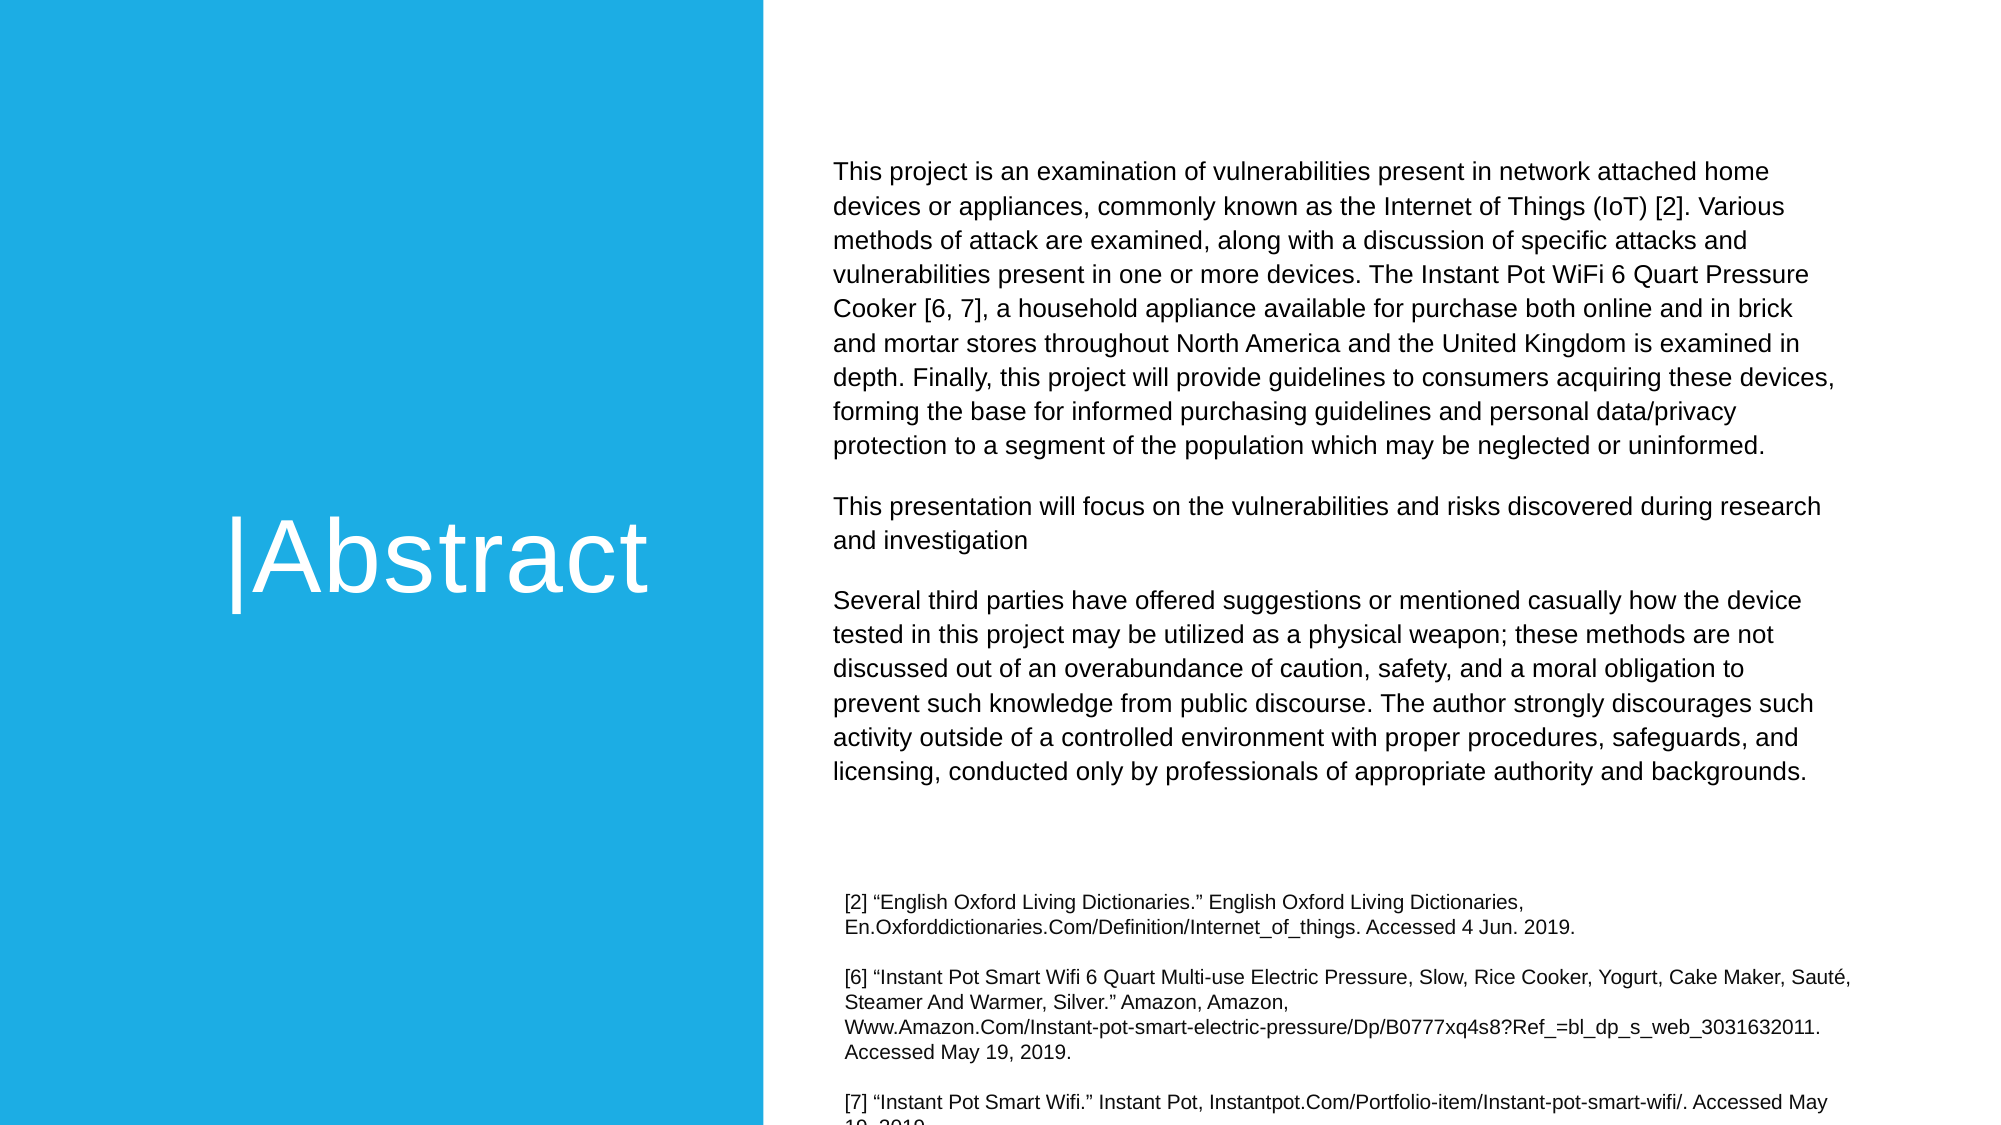

# |Abstract
This project is an examination of vulnerabilities present in network attached home devices or appliances, commonly known as the Internet of Things (IoT) [2]. Various methods of attack are examined, along with a discussion of specific attacks and vulnerabilities present in one or more devices. The Instant Pot WiFi 6 Quart Pressure Cooker [6, 7], a household appliance available for purchase both online and in brick and mortar stores throughout North America and the United Kingdom is examined in depth. Finally, this project will provide guidelines to consumers acquiring these devices, forming the base for informed purchasing guidelines and personal data/privacy protection to a segment of the population which may be neglected or uninformed.
This presentation will focus on the vulnerabilities and risks discovered during research and investigation
Several third parties have offered suggestions or mentioned casually how the device tested in this project may be utilized as a physical weapon; these methods are not discussed out of an overabundance of caution, safety, and a moral obligation to prevent such knowledge from public discourse. The author strongly discourages such activity outside of a controlled environment with proper procedures, safeguards, and licensing, conducted only by professionals of appropriate authority and backgrounds.

[2] “English Oxford Living Dictionaries.” English Oxford Living Dictionaries, En.Oxforddictionaries.Com/Definition/Internet_of_things. Accessed 4 Jun. 2019.

[6] “Instant Pot Smart Wifi 6 Quart Multi-use Electric Pressure, Slow, Rice Cooker, Yogurt, Cake Maker, Sauté, Steamer And Warmer, Silver.” Amazon, Amazon, Www.Amazon.Com/Instant-pot-smart-electric-pressure/Dp/B0777xq4s8?Ref_=bl_dp_s_web_3031632011. Accessed May 19, 2019.

[7] “Instant Pot Smart Wifi.” Instant Pot, Instantpot.Com/Portfolio-item/Instant-pot-smart-wifi/. Accessed May 19, 2019.